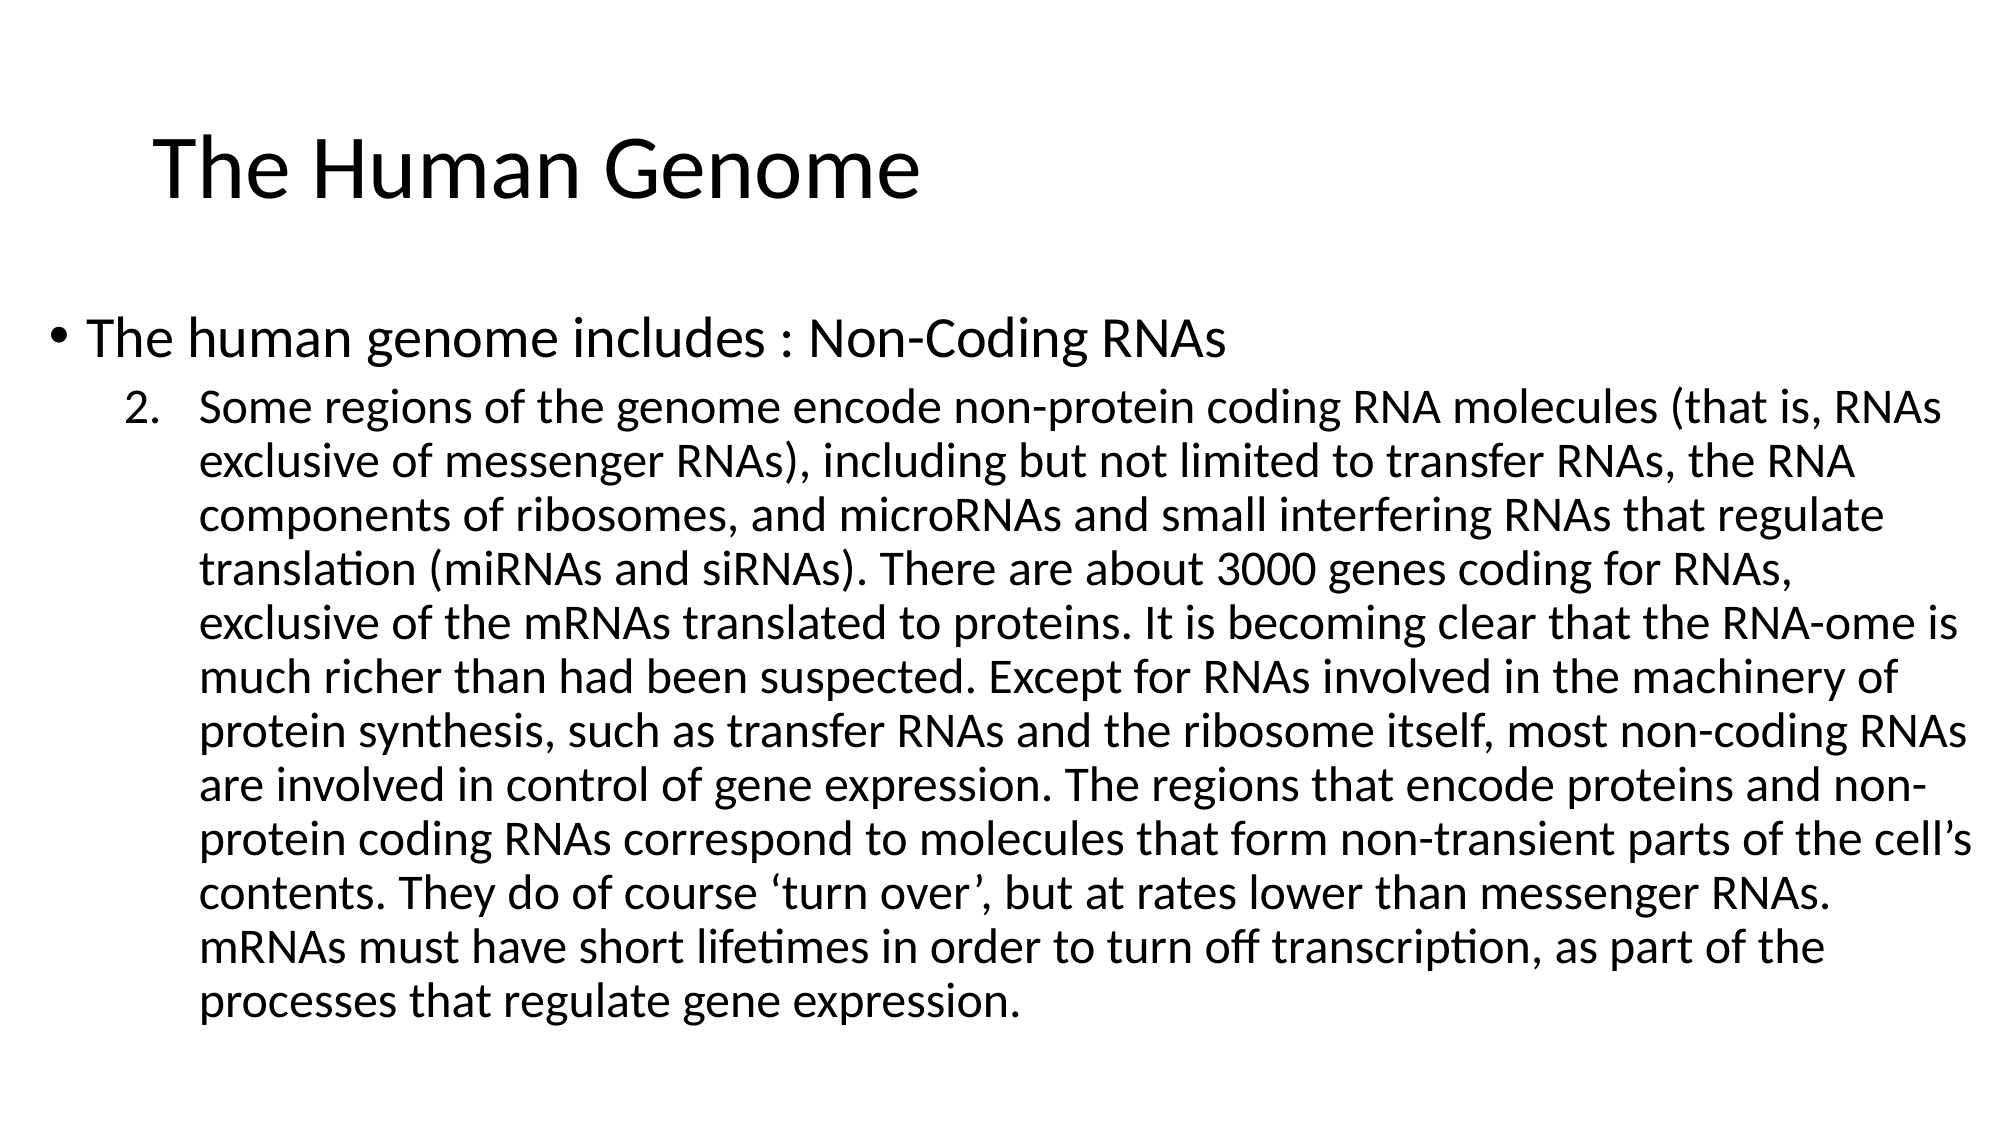

# The Human Genome
The human genome includes : Non-Coding RNAs
Some regions of the genome encode non-protein coding RNA molecules (that is, RNAs exclusive of messenger RNAs), including but not limited to transfer RNAs, the RNA components of ribosomes, and microRNAs and small interfering RNAs that regulate translation (miRNAs and siRNAs). There are about 3000 genes coding for RNAs, exclusive of the mRNAs translated to proteins. It is becoming clear that the RNA-ome is much richer than had been suspected. Except for RNAs involved in the machinery of protein synthesis, such as transfer RNAs and the ribosome itself, most non-coding RNAs are involved in control of gene expression. The regions that encode proteins and non-protein coding RNAs correspond to molecules that form non-transient parts of the cell’s contents. They do of course ‘turn over’, but at rates lower than messenger RNAs. mRNAs must have short lifetimes in order to turn off transcription, as part of the processes that regulate gene expression.